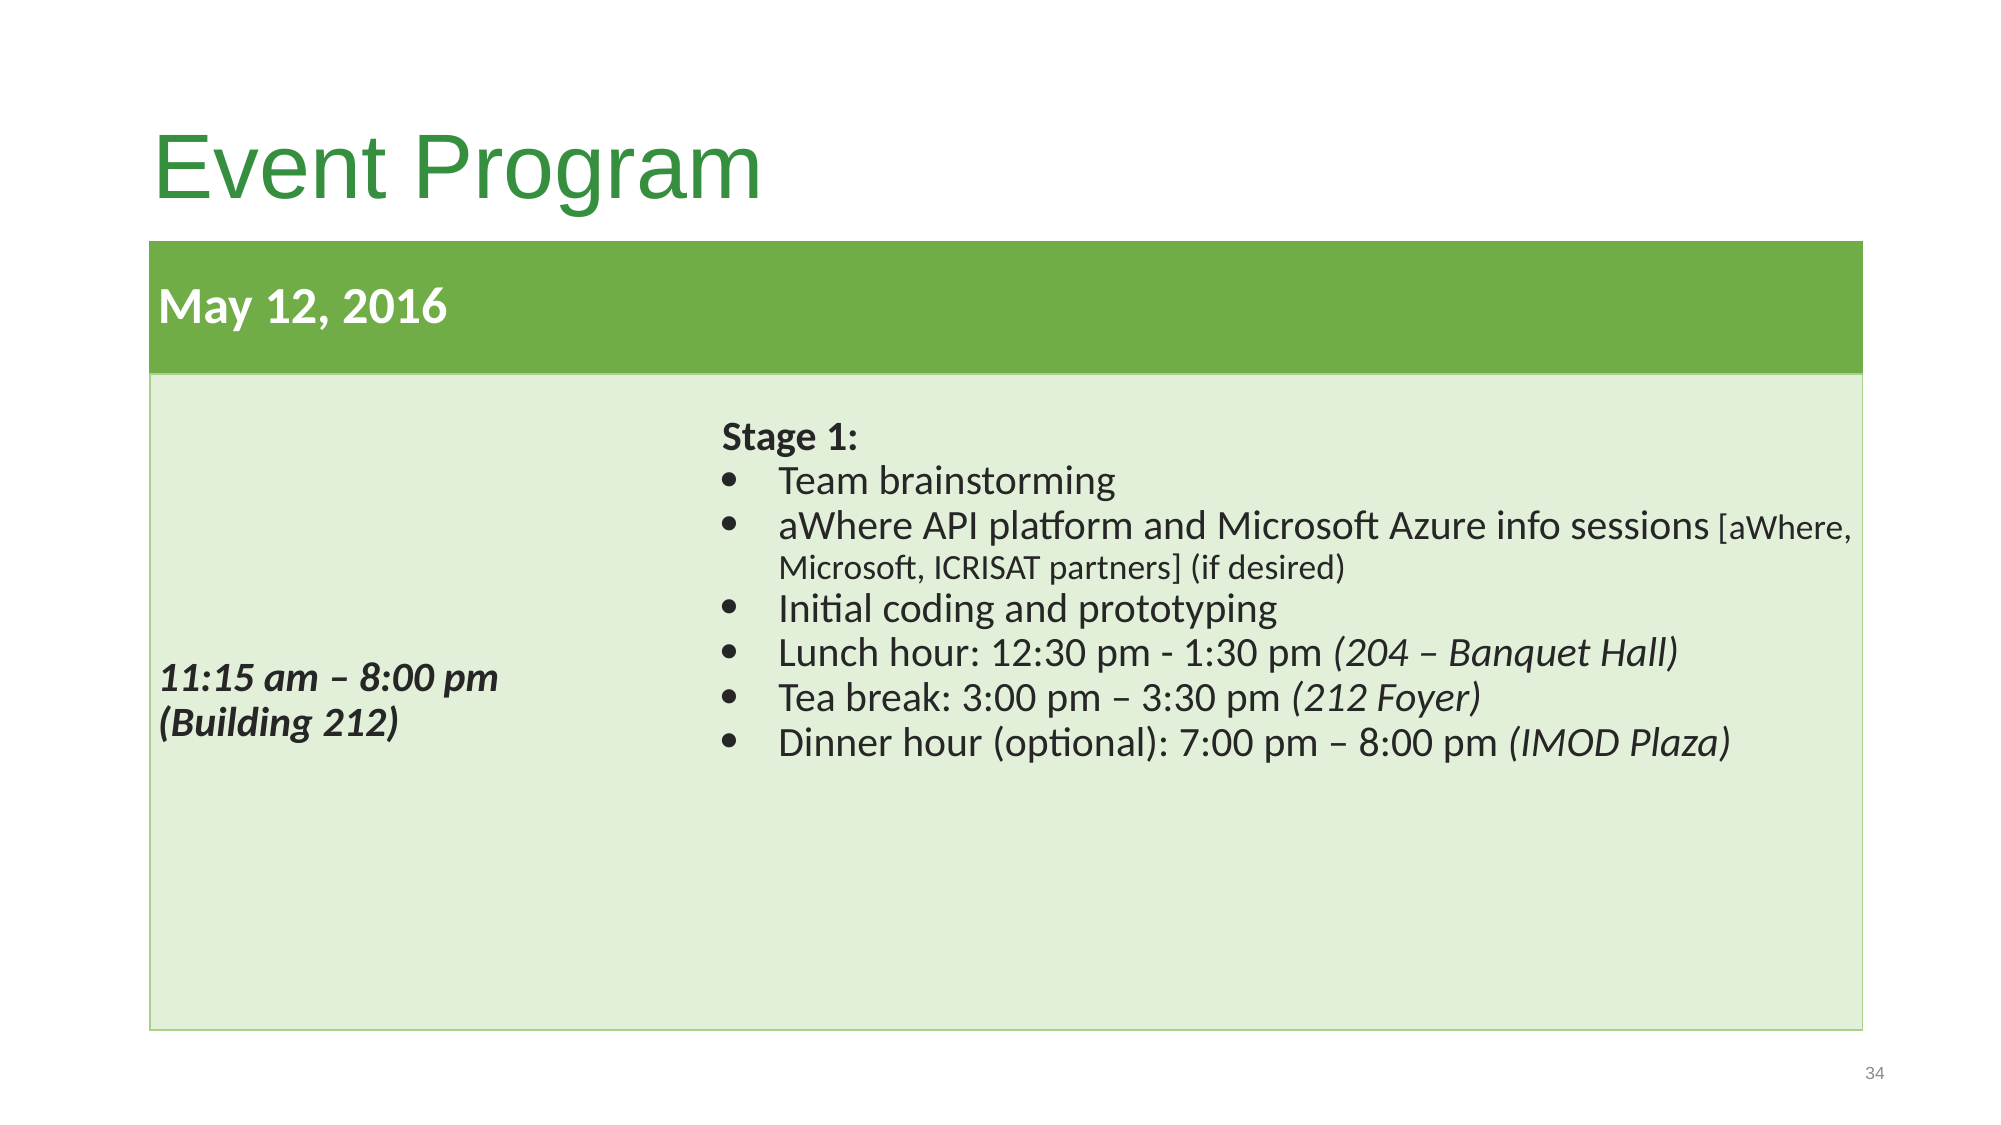

# Event Program
| May 12, 2016 |  |
| --- | --- |
| 11:15 am – 8:00 pm (Building 212) | Stage 1: Team brainstorming aWhere API platform and Microsoft Azure info sessions [aWhere, Microsoft, ICRISAT partners] (if desired) Initial coding and prototyping Lunch hour: 12:30 pm - 1:30 pm (204 – Banquet Hall) Tea break: 3:00 pm – 3:30 pm (212 Foyer) Dinner hour (optional): 7:00 pm – 8:00 pm (IMOD Plaza) |
34